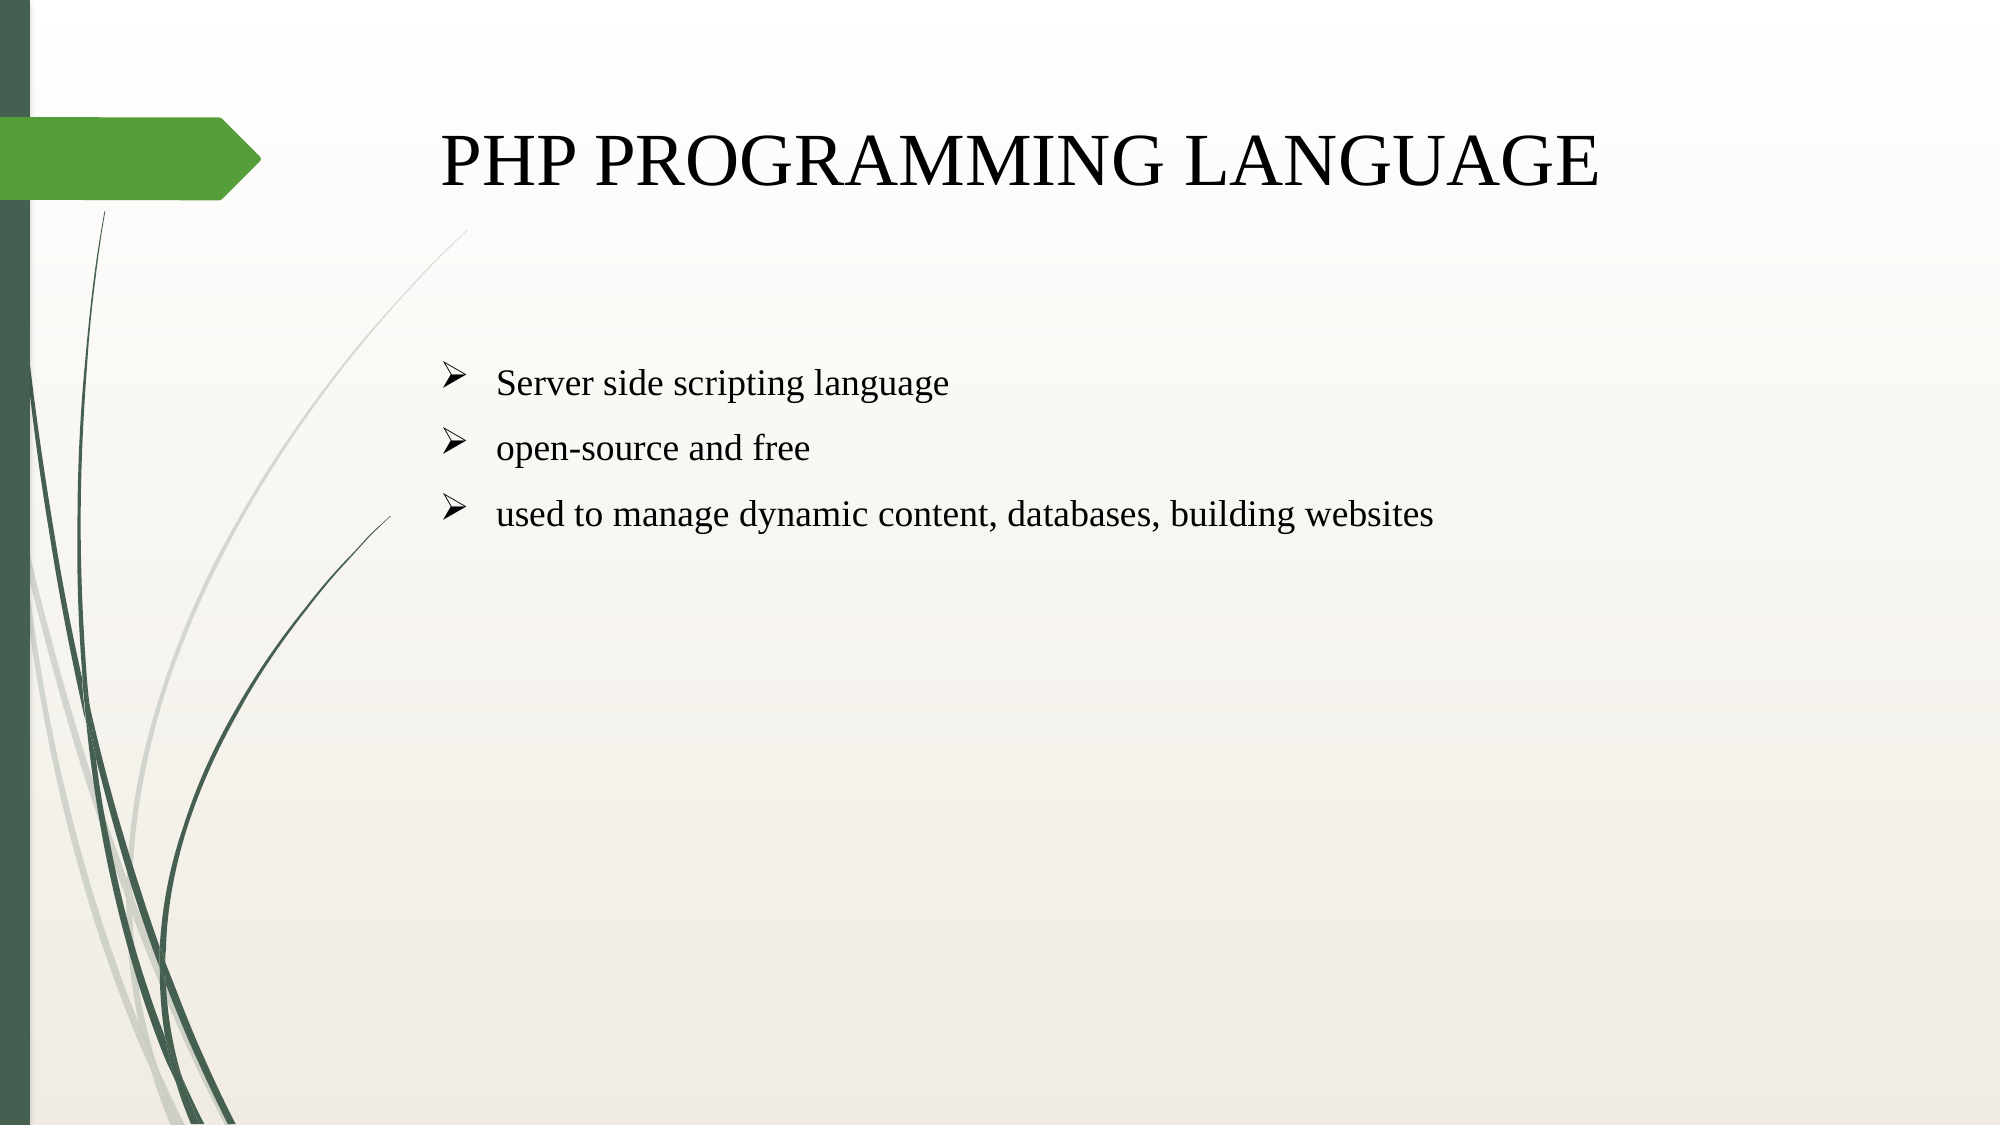

# PHP PROGRAMMING LANGUAGE
Server side scripting language
open-source and free
used to manage dynamic content, databases, building websites